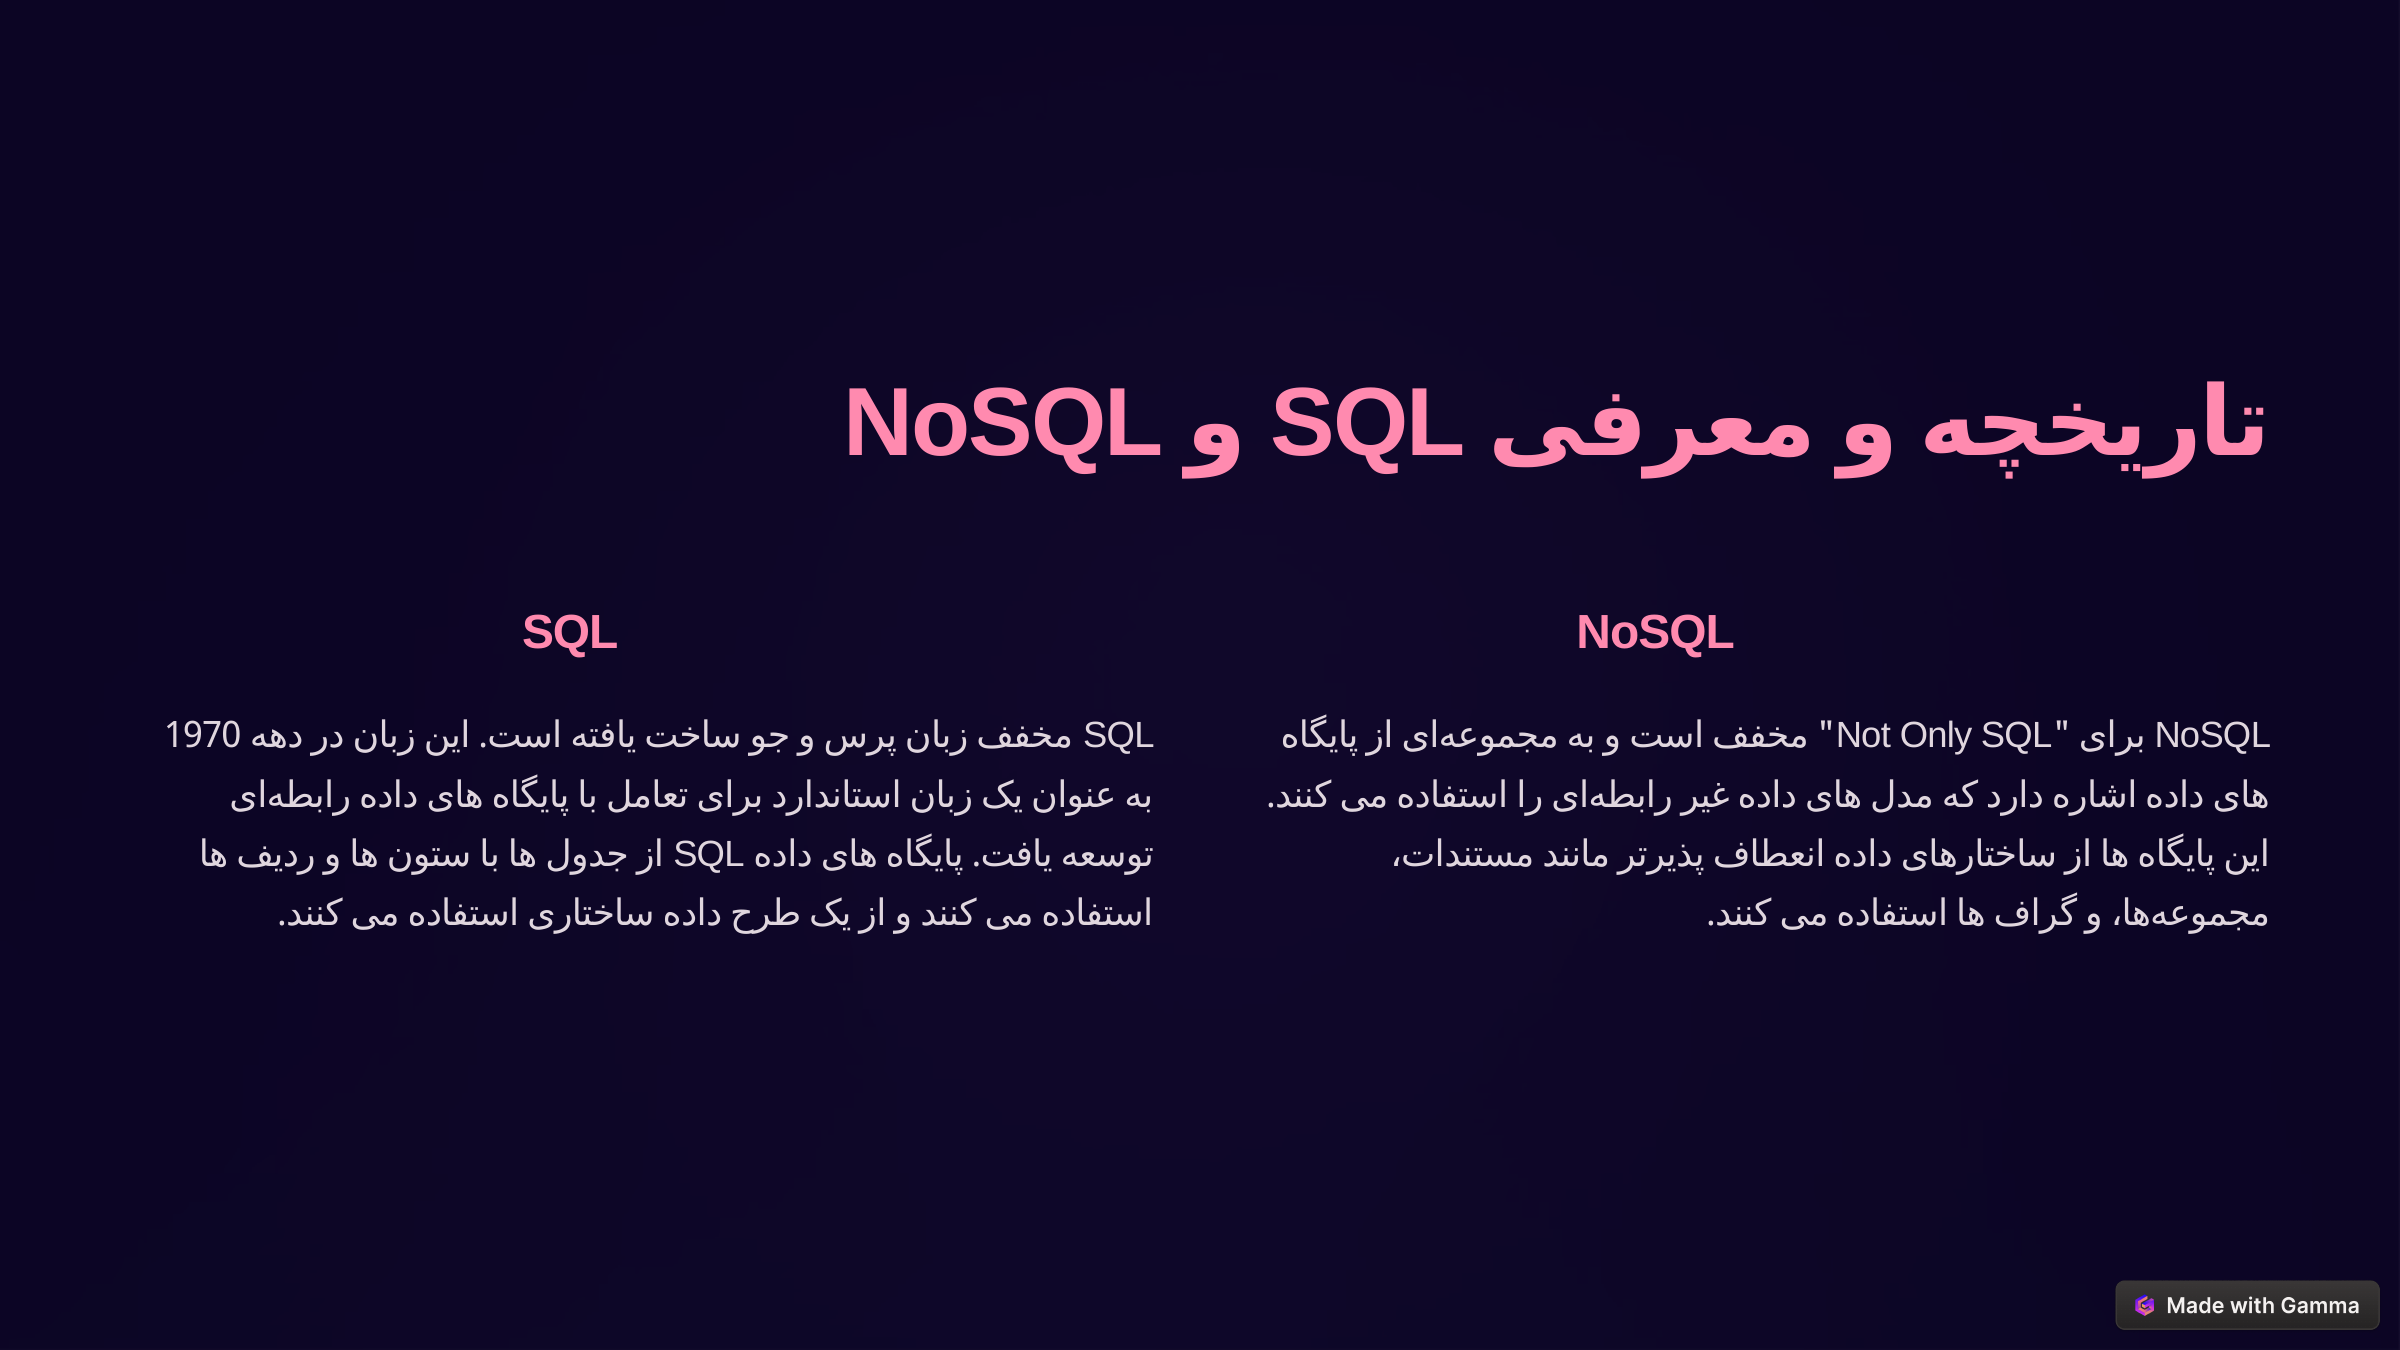

تاریخچه و معرفی SQL و NoSQL
SQL
NoSQL
SQL مخفف زبان پرس و جو ساخت یافته است. این زبان در دهه 1970 به عنوان یک زبان استاندارد برای تعامل با پایگاه های داده رابطه‌ای توسعه یافت. پایگاه های داده SQL از جدول ها با ستون ها و ردیف ها استفاده می کنند و از یک طرح داده ساختاری استفاده می کنند.
NoSQL برای "Not Only SQL" مخفف است و به مجموعه‌ای از پایگاه های داده اشاره دارد که مدل های داده غیر رابطه‌ای را استفاده می کنند. این پایگاه ها از ساختارهای داده انعطاف پذیرتر مانند مستندات، مجموعه‌ها، و گراف ها استفاده می کنند.